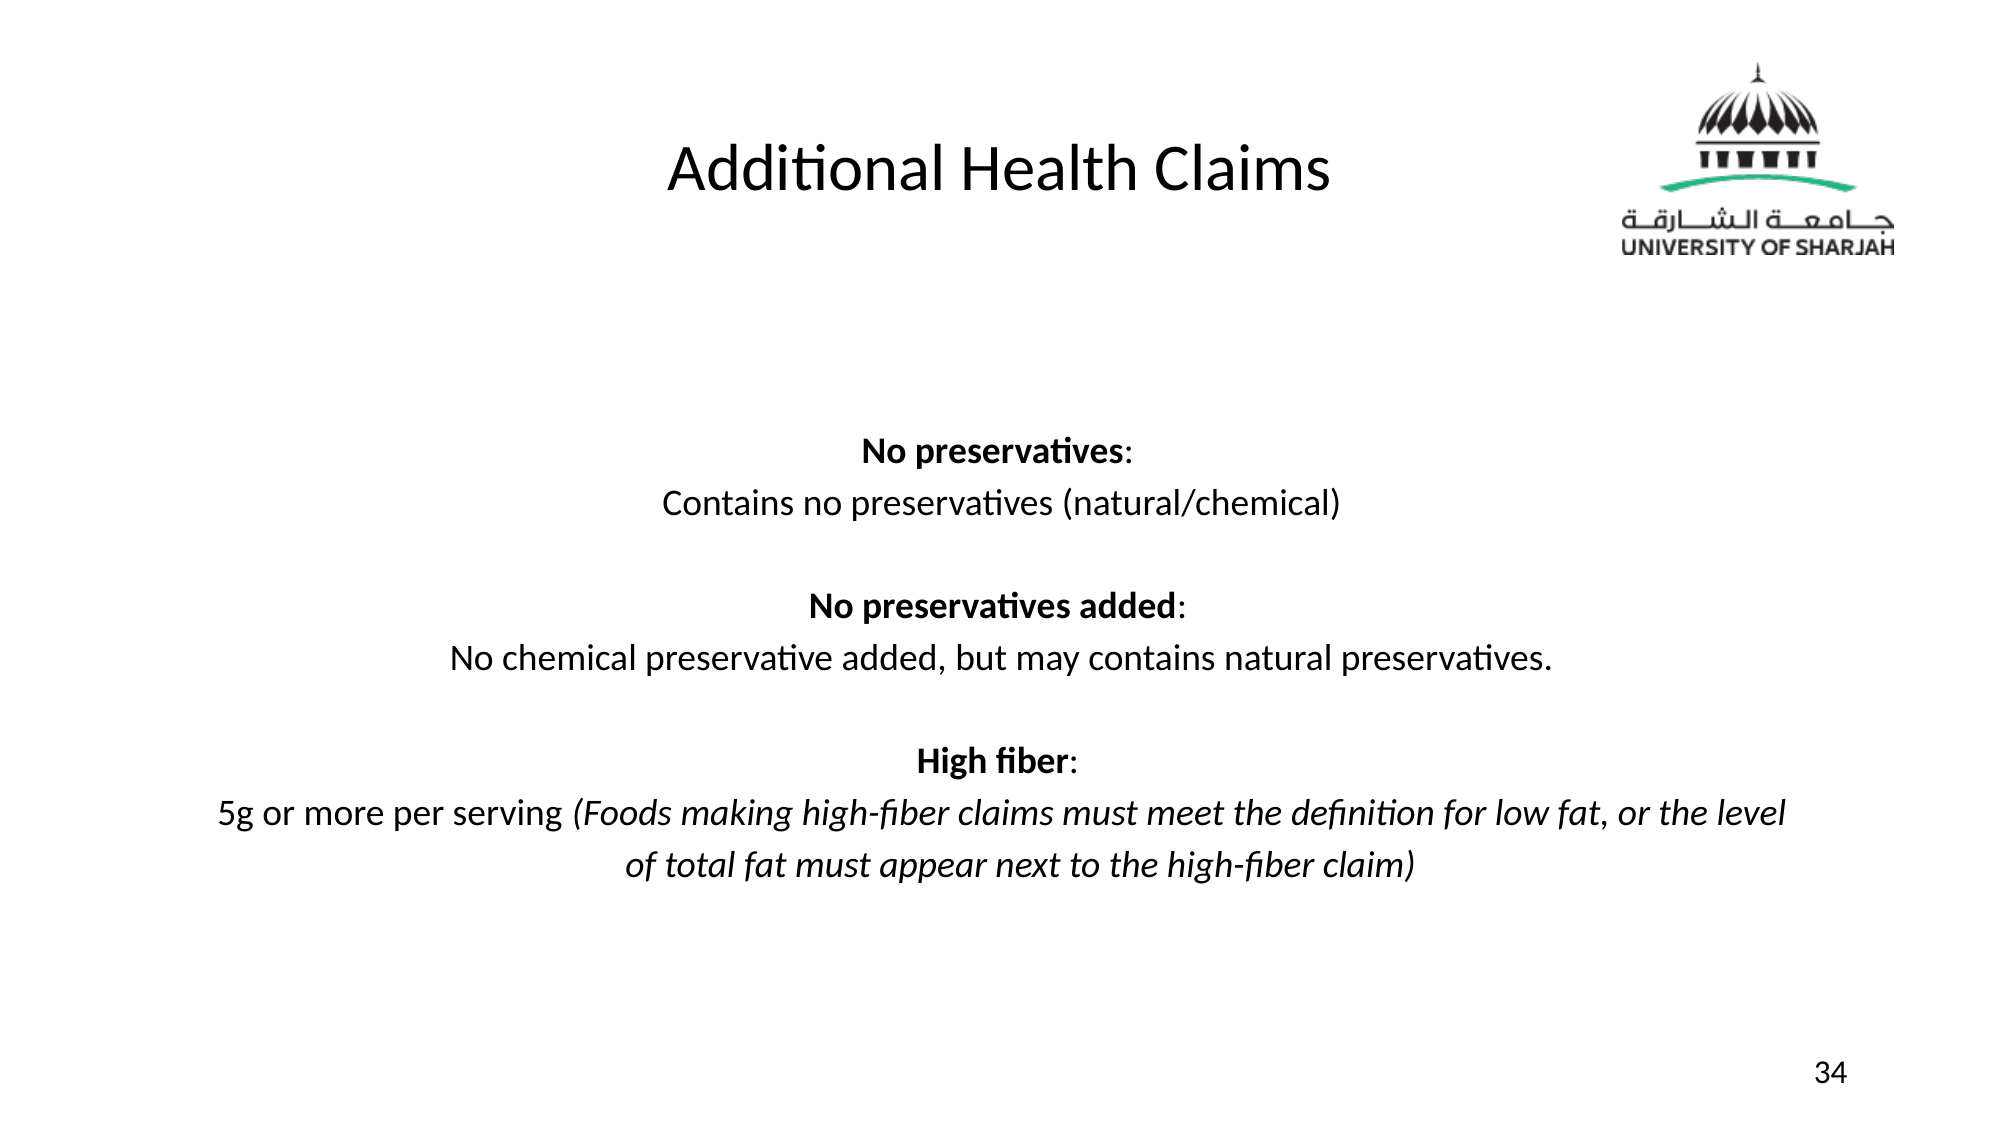

# Additional Health Claims
No preservatives:
Contains no preservatives (natural/chemical)

No preservatives added:
No chemical preservative added, but may contains natural preservatives.

High fiber:
5g or more per serving (Foods making high-fiber claims must meet the definition for low fat, or the level of total fat must appear next to the high-fiber claim)
34